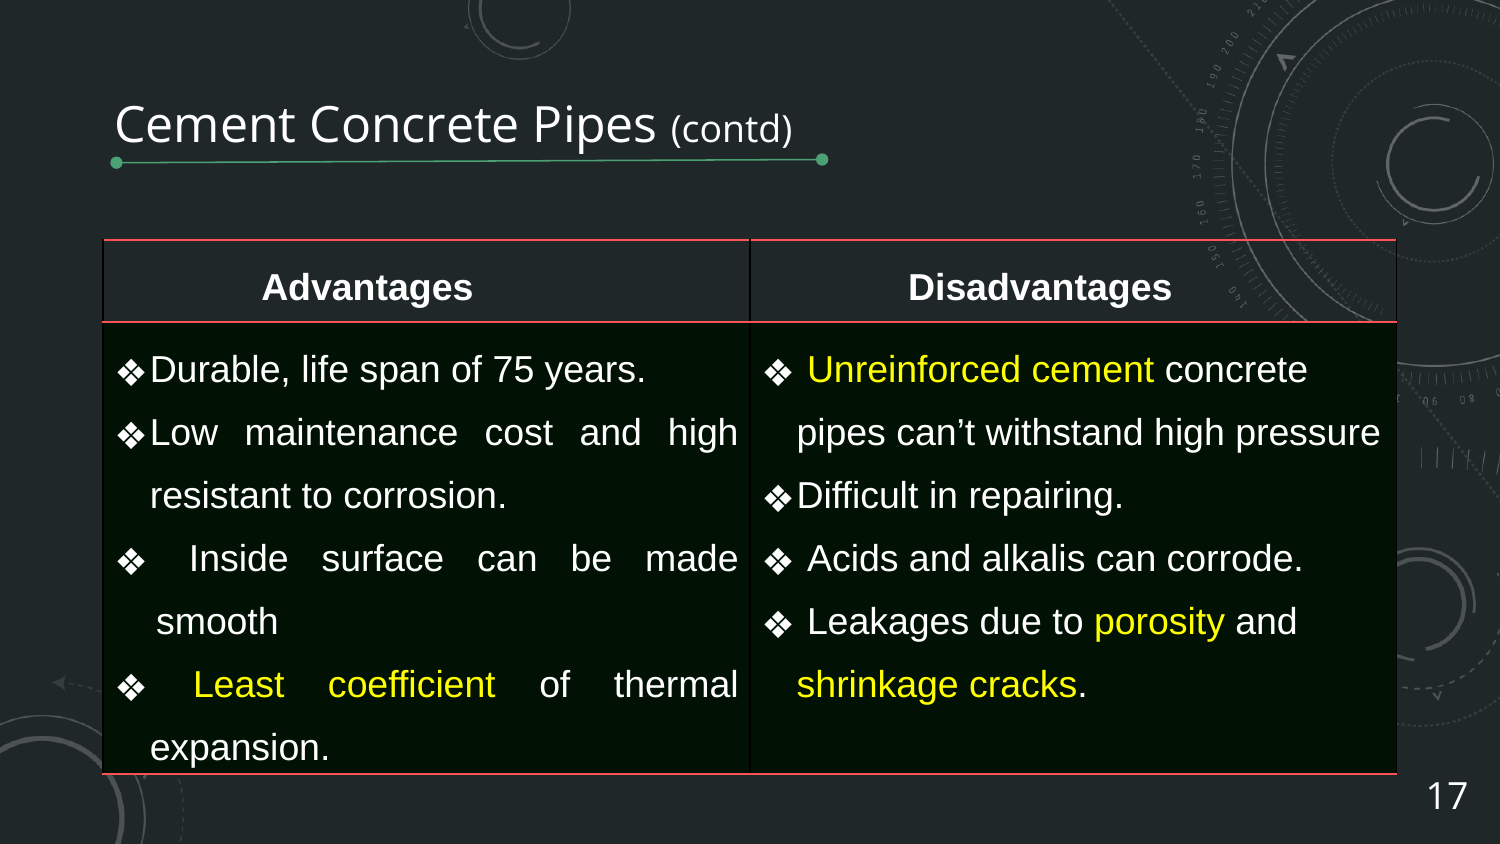

# Cement Concrete Pipes (contd)
| Advantages | Disadvantages |
| --- | --- |
| Durable, life span of 75 years. Low maintenance cost and high resistant to corrosion. Inside surface can be made smooth Least coefficient of thermal expansion. | Unreinforced cement concrete pipes can’t withstand high pressure Difficult in repairing. Acids and alkalis can corrode. Leakages due to porosity and shrinkage cracks. |
17